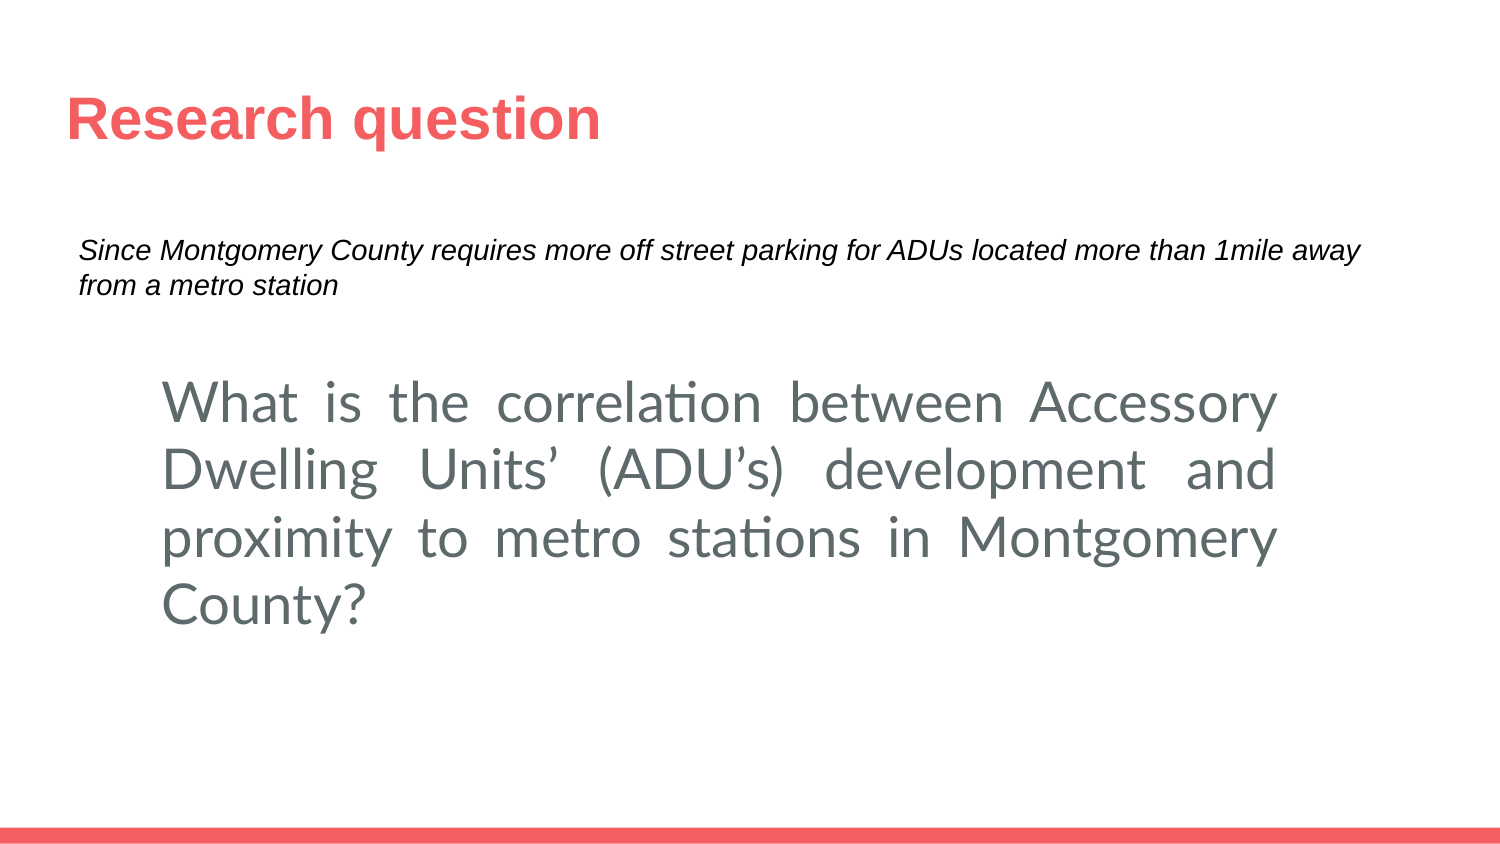

# Research question
Since Montgomery County requires more off street parking for ADUs located more than 1mile away from a metro station

What is the correlation between Accessory Dwelling Units’ (ADU’s) development and proximity to metro stations in Montgomery County?